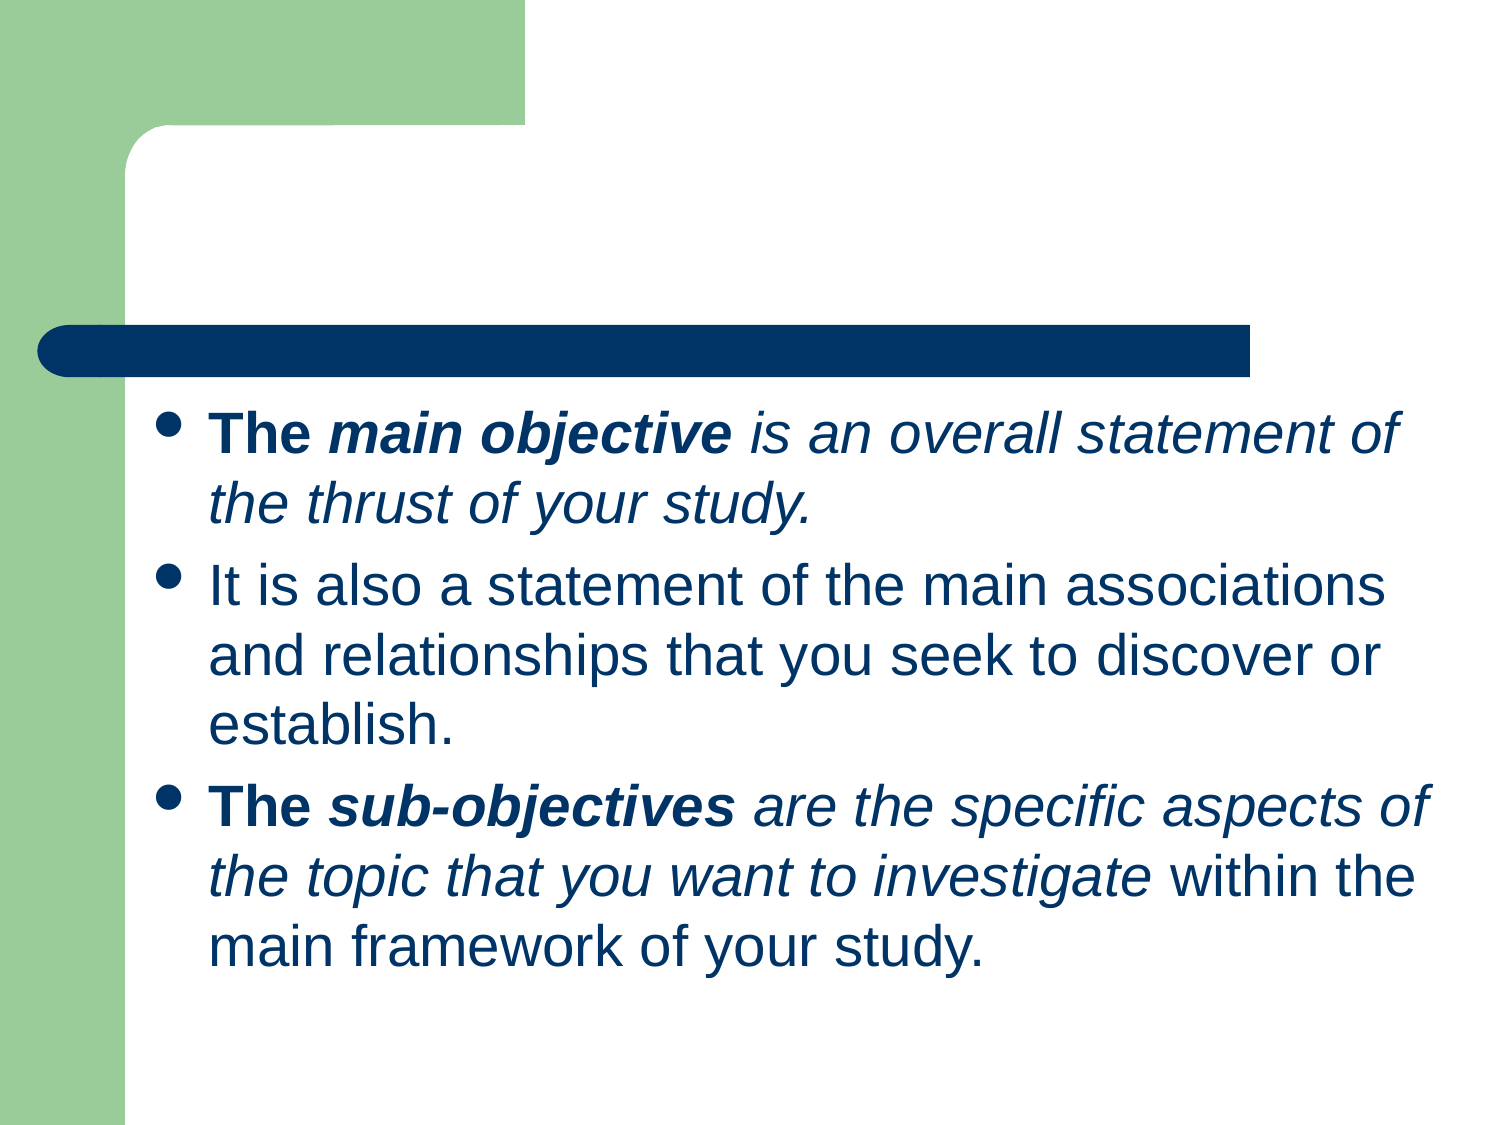

#
The main objective is an overall statement of the thrust of your study.
It is also a statement of the main associations and relationships that you seek to discover or establish.
The sub-objectives are the specific aspects of the topic that you want to investigate within the main framework of your study.